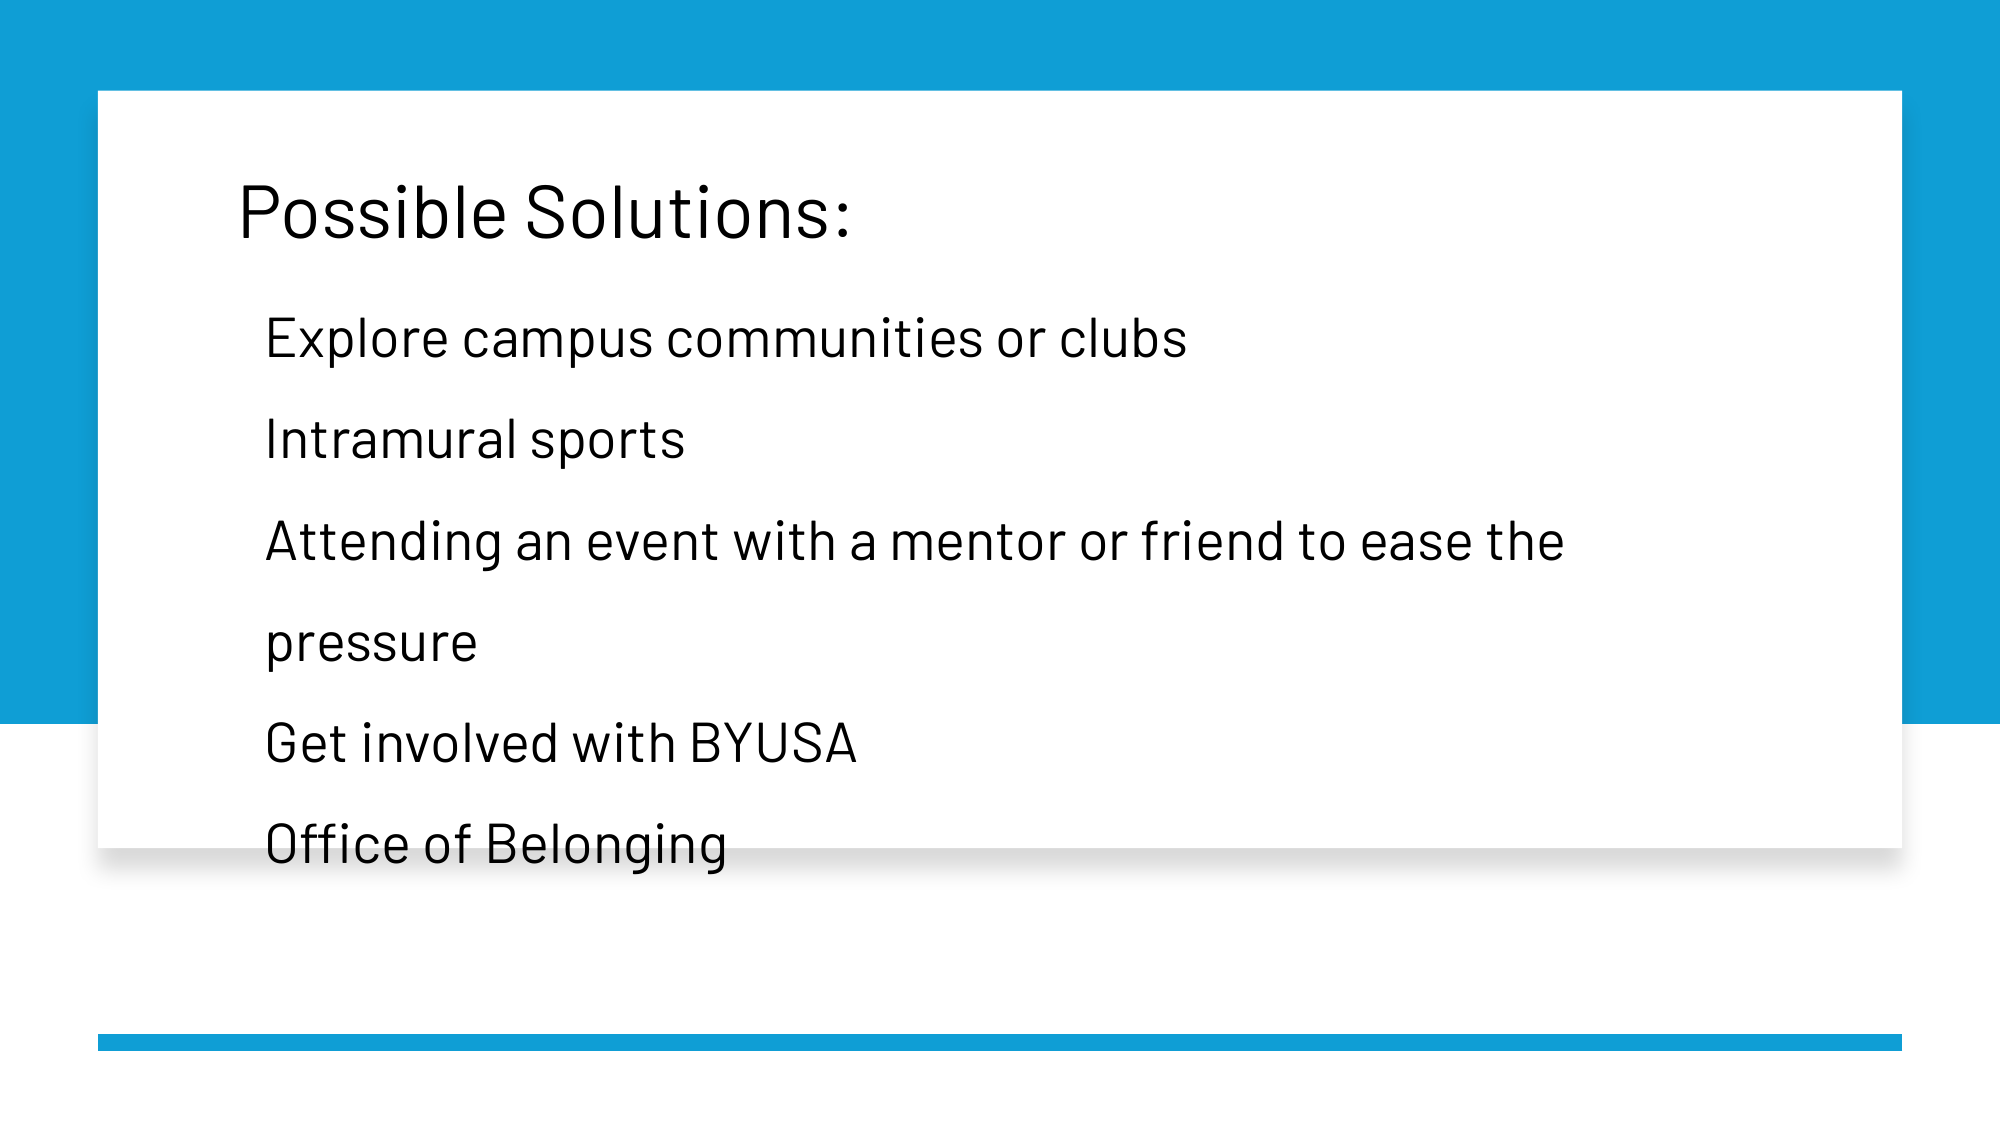

Possible Solutions:
Explore campus communities or clubs
Intramural sports
Attending an event with a mentor or friend to ease the pressure
Get involved with BYUSA
Office of Belonging